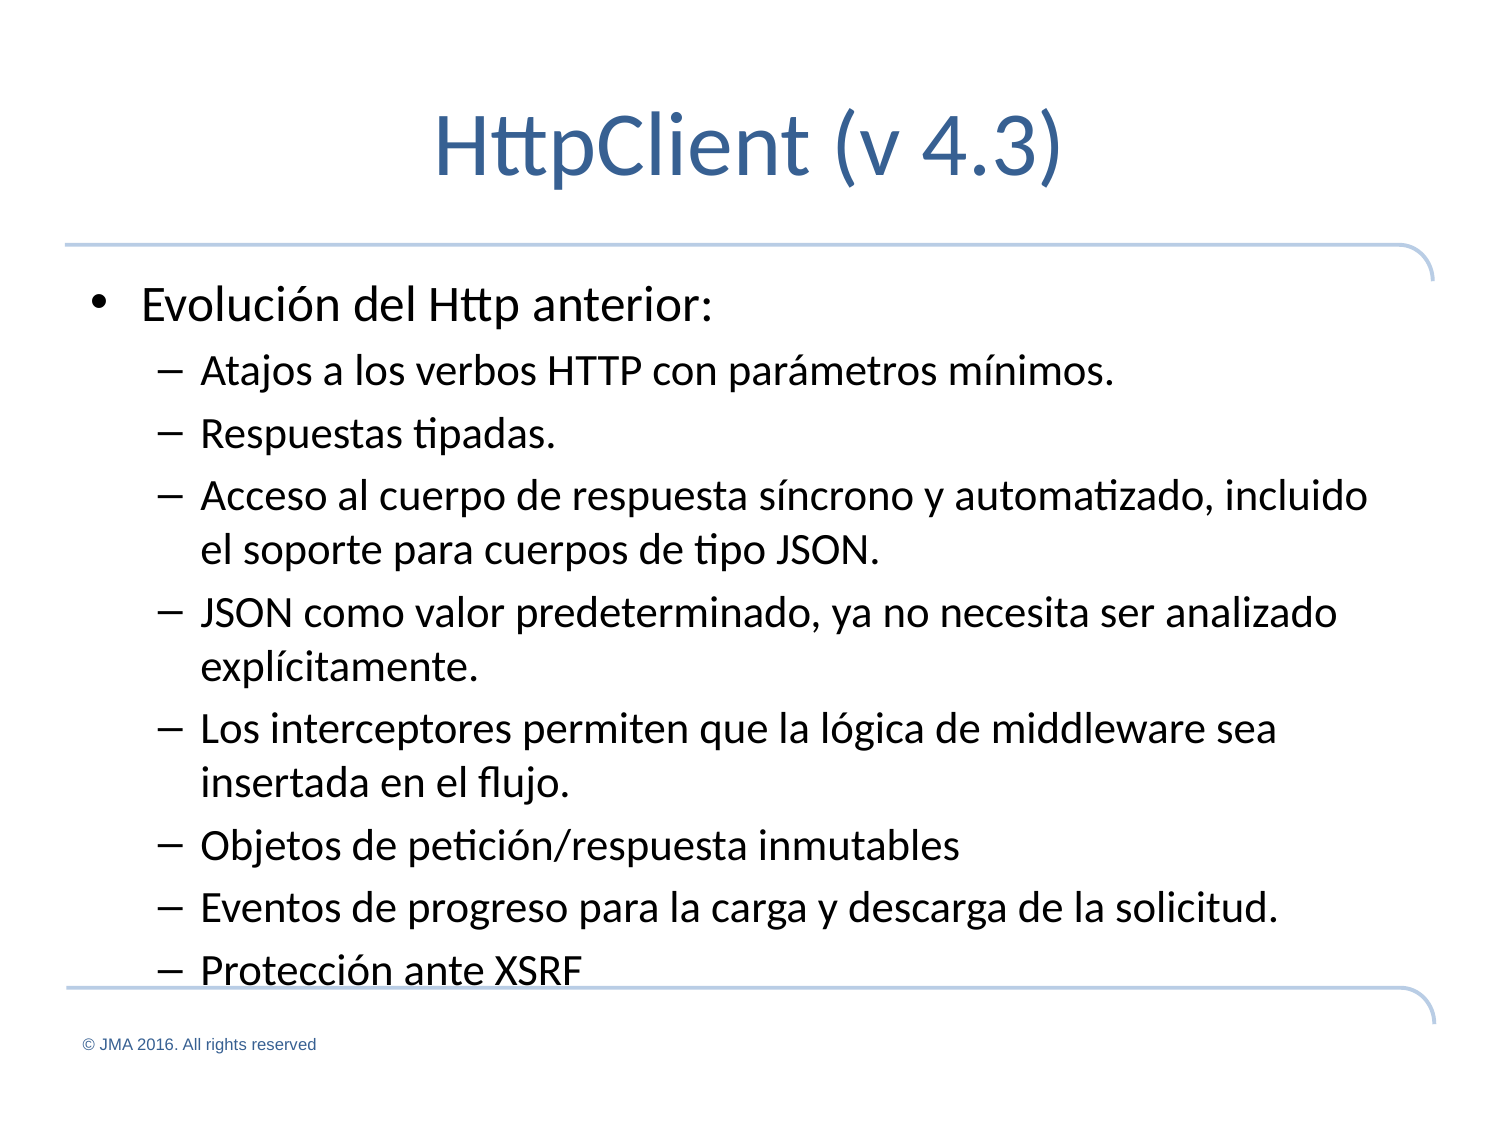

# HttpClient (v 4.3)
Evolución del Http anterior:
Atajos a los verbos HTTP con parámetros mínimos.
Respuestas tipadas.
Acceso al cuerpo de respuesta síncrono y automatizado, incluido el soporte para cuerpos de tipo JSON.
JSON como valor predeterminado, ya no necesita ser analizado explícitamente.
Los interceptores permiten que la lógica de middleware sea insertada en el flujo.
Objetos de petición/respuesta inmutables
Eventos de progreso para la carga y descarga de la solicitud.
Protección ante XSRF